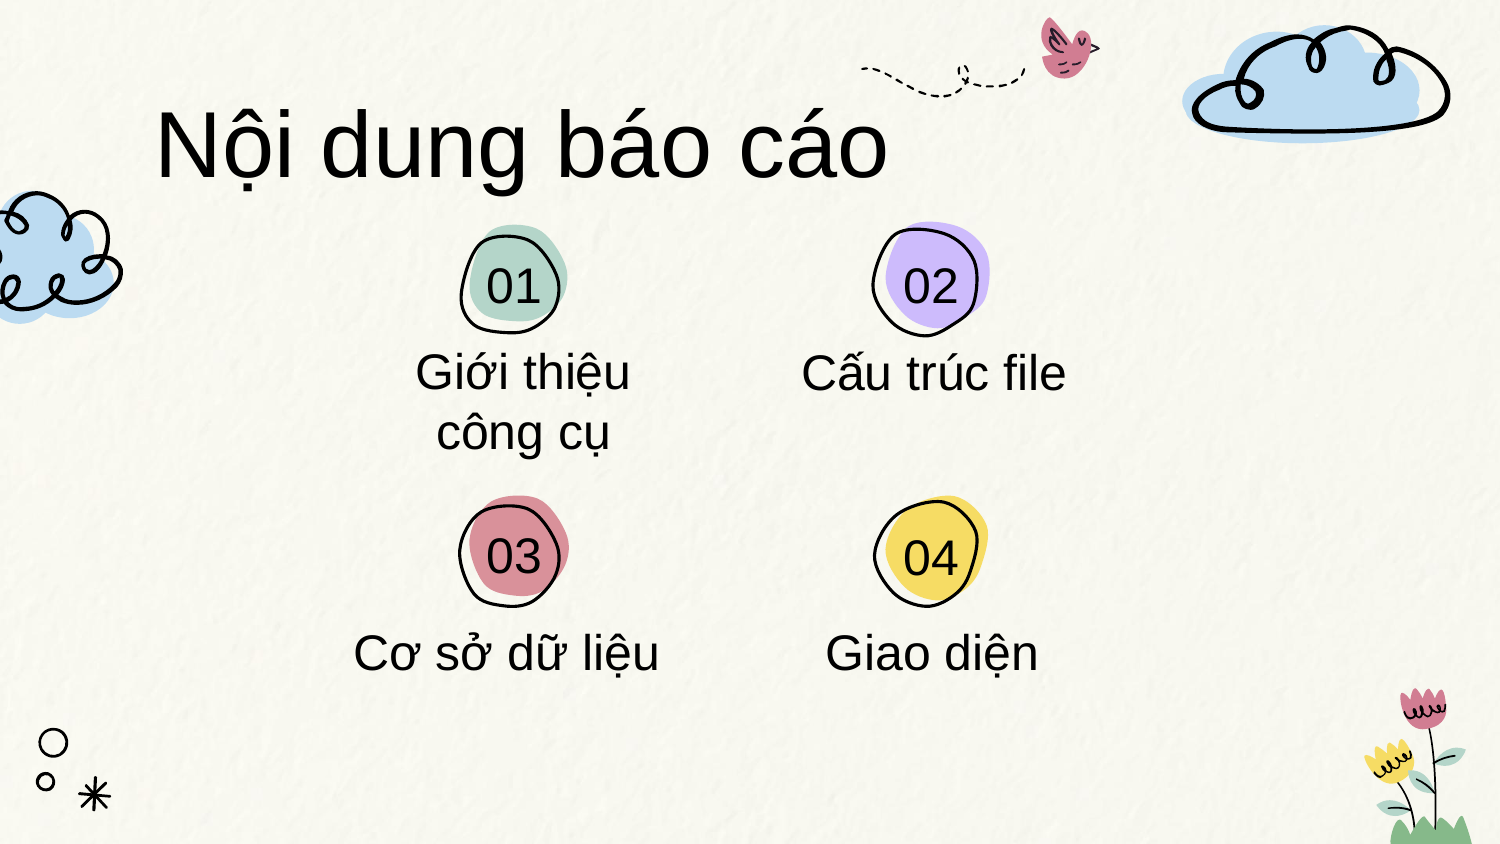

Nội dung báo cáo

01
02
Giới thiệu công cụ
Cấu trúc file

# 03
04
Cơ sở dữ liệu
Giao diện